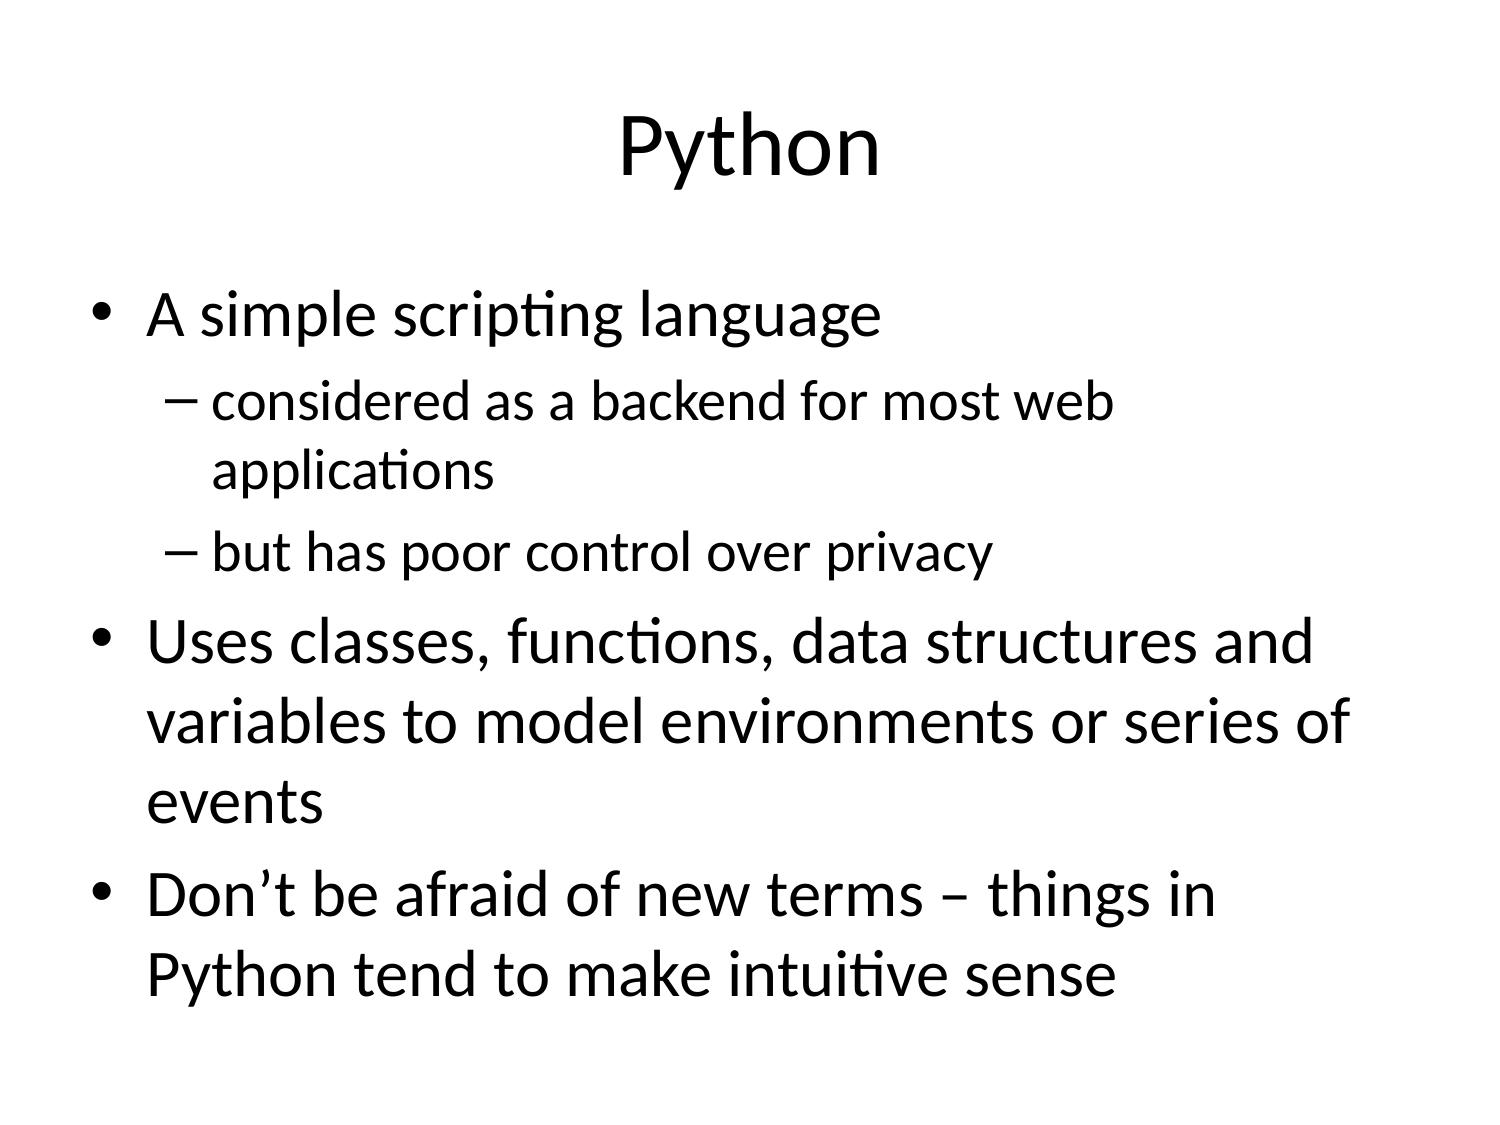

# Python
A simple scripting language
considered as a backend for most web applications
but has poor control over privacy
Uses classes, functions, data structures and variables to model environments or series of events
Don’t be afraid of new terms – things in Python tend to make intuitive sense